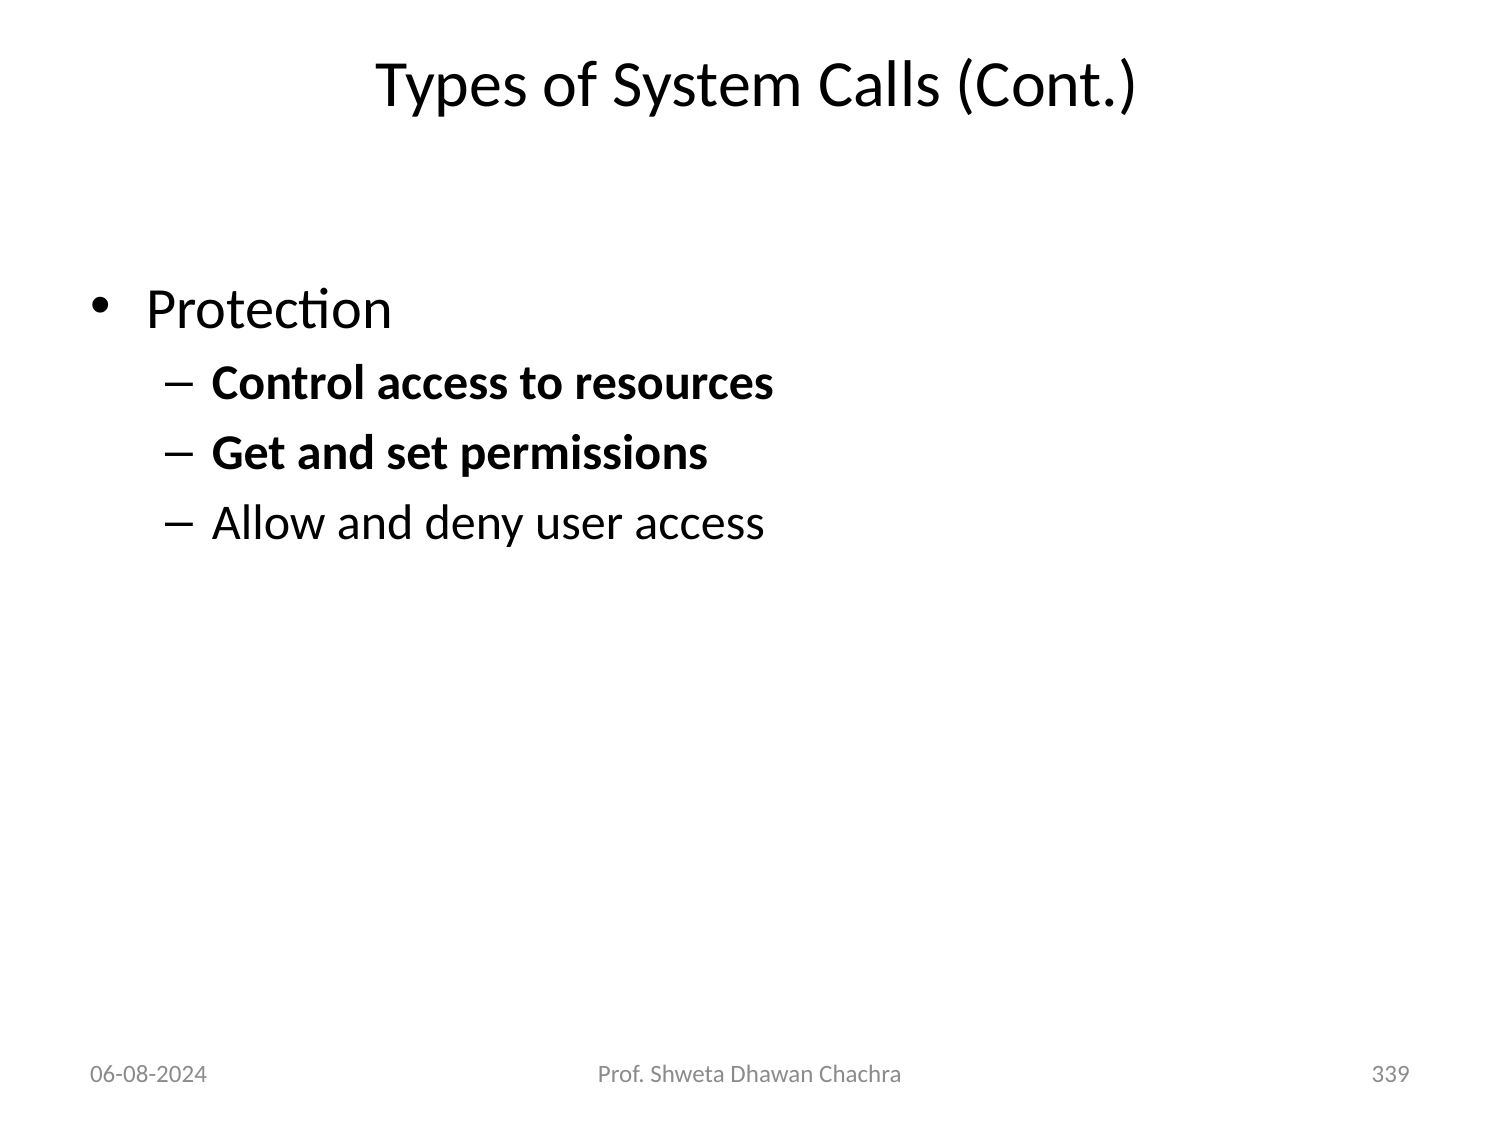

# Types of System Calls (Cont.)
Protection
Control access to resources
Get and set permissions
Allow and deny user access

06-08-2024
Prof. Shweta Dhawan Chachra
339